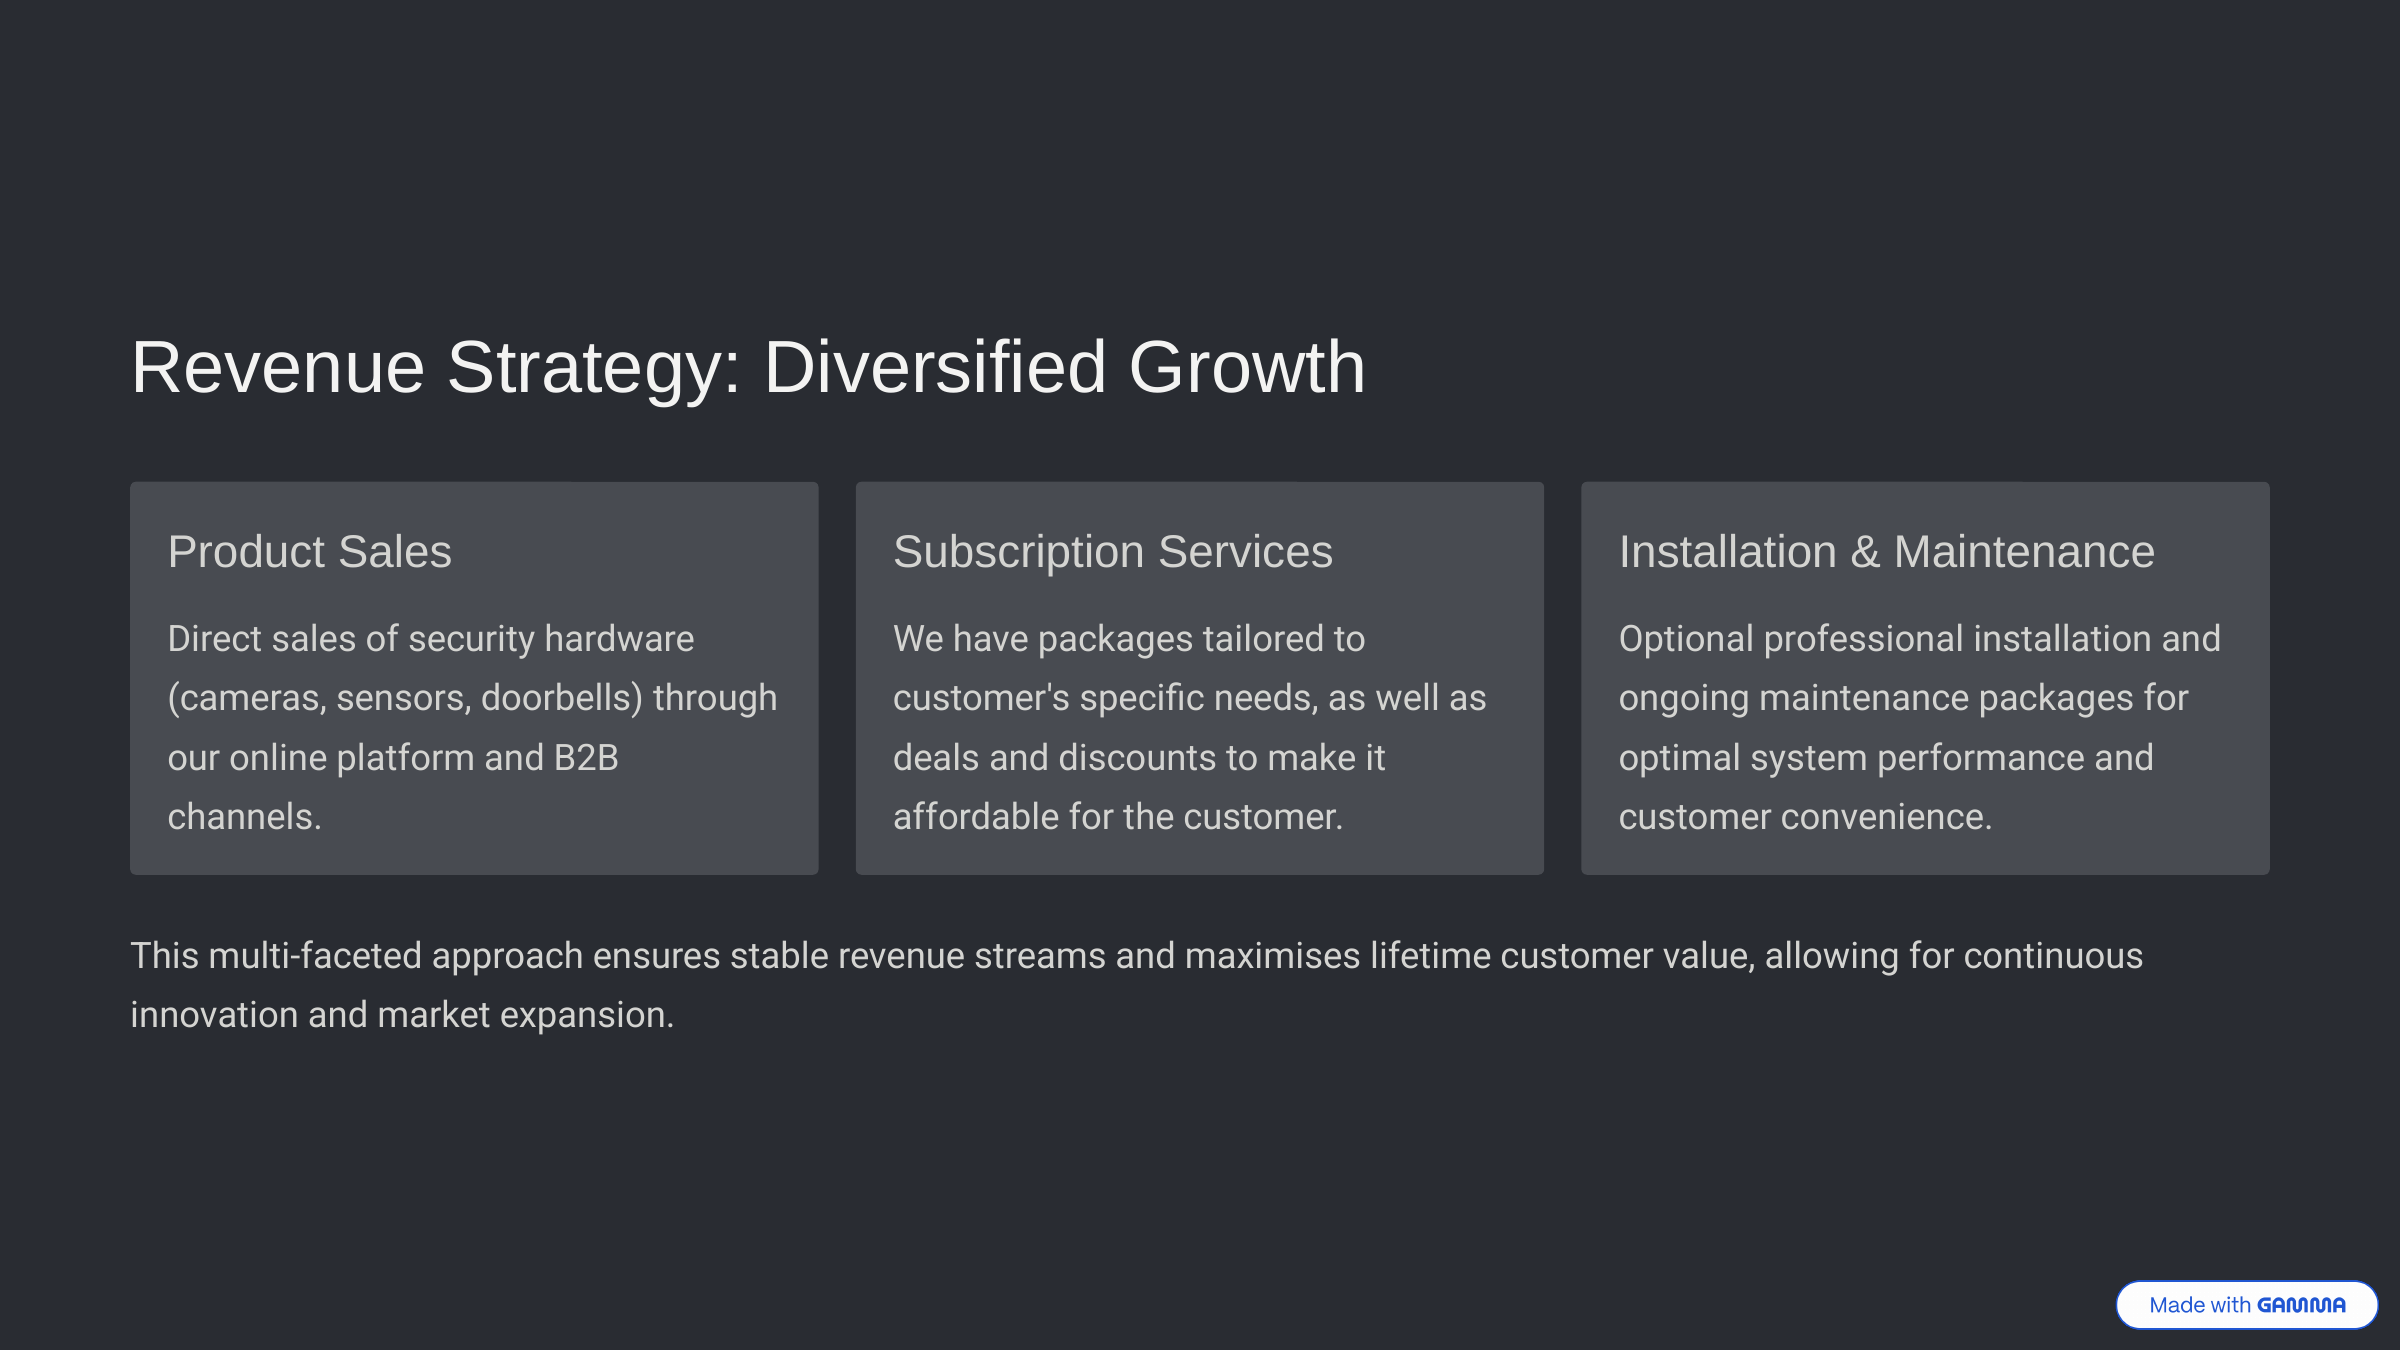

Revenue Strategy: Diversified Growth

Product Sales
Subscription Services
Installation & Maintenance
Direct sales of security hardware (cameras, sensors, doorbells) through our online platform and B2B channels.
We have packages tailored to customer's specific needs, as well as deals and discounts to make it affordable for the customer.
Optional professional installation and ongoing maintenance packages for optimal system performance and customer convenience.
This multi-faceted approach ensures stable revenue streams and maximises lifetime customer value, allowing for continuous innovation and market expansion.